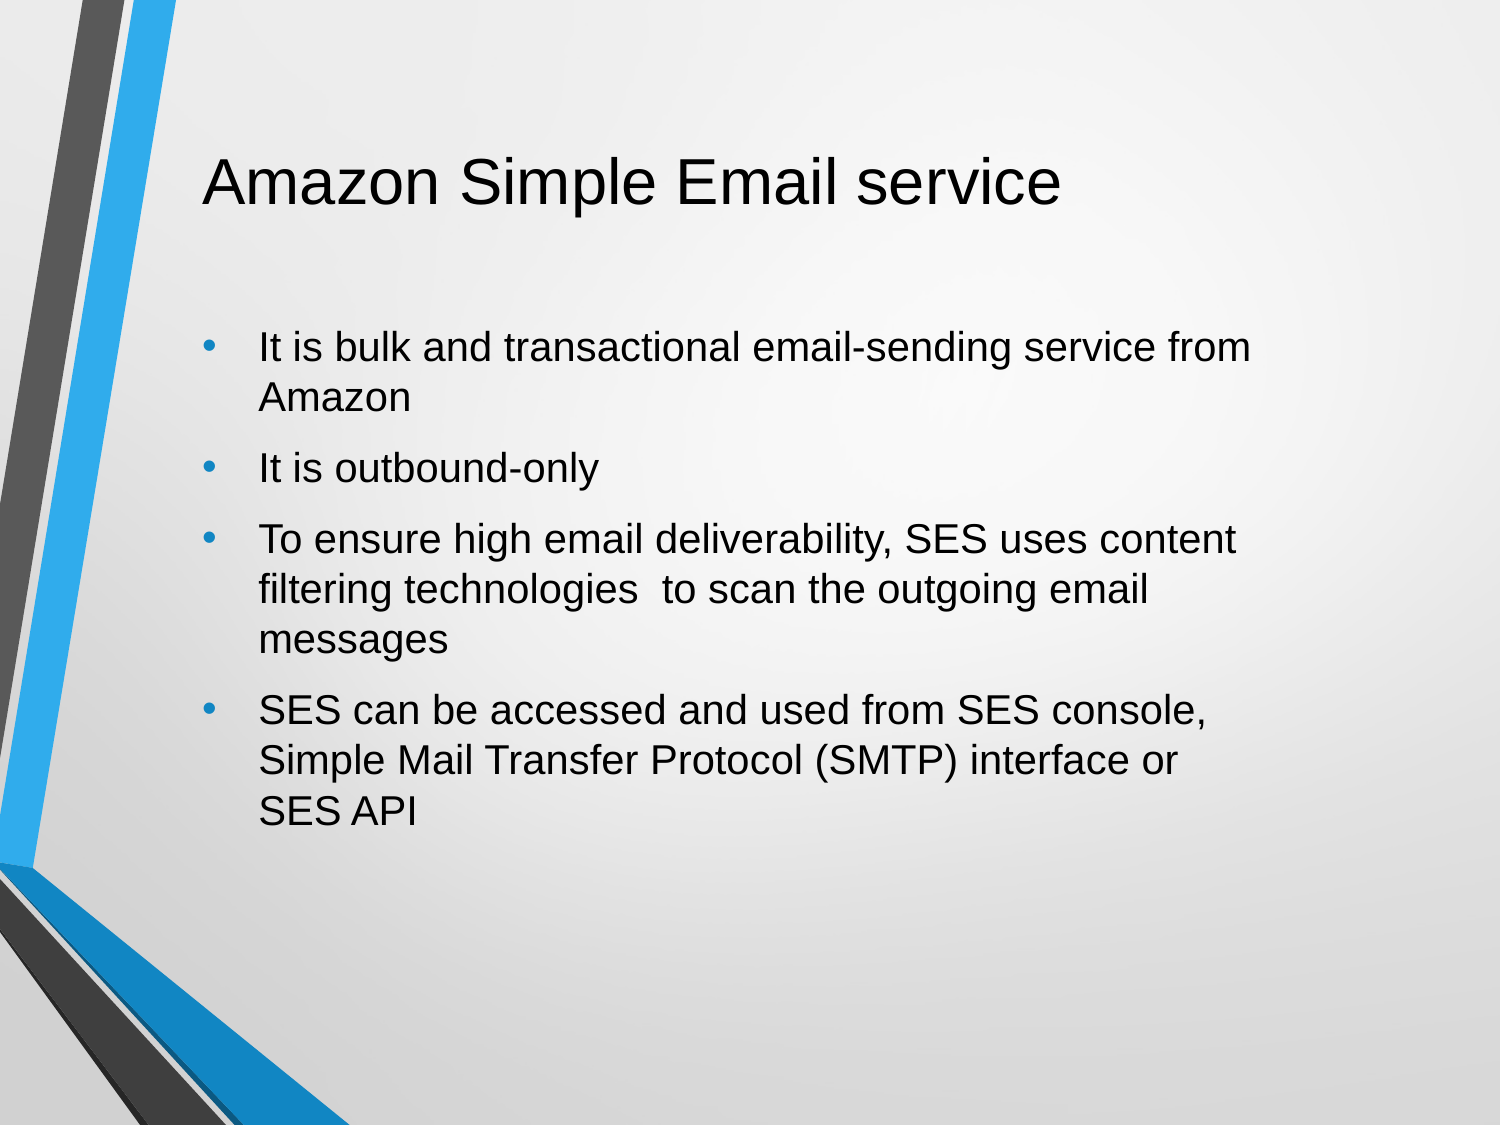

# Amazon Simple Email service
It is bulk and transactional email-sending service from Amazon
It is outbound-only
To ensure high email deliverability, SES uses content filtering technologies  to scan the outgoing email messages
SES can be accessed and used from SES console, Simple Mail Transfer Protocol (SMTP) interface or SES API